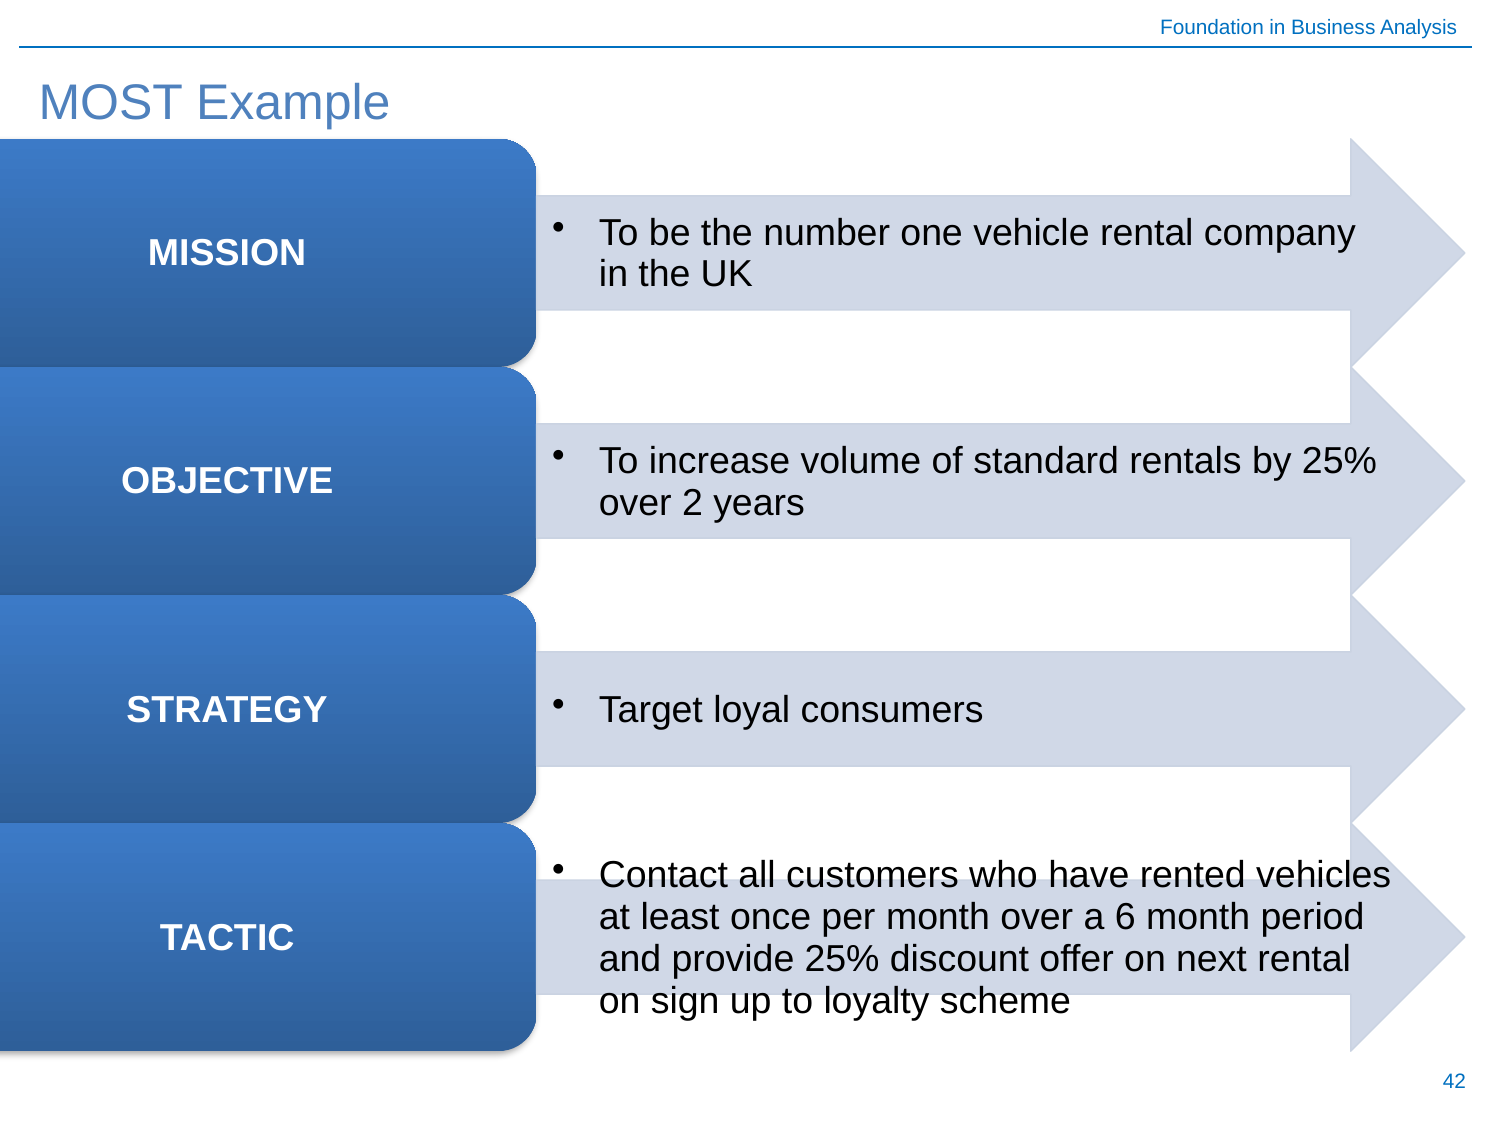

# MOST Example
MISSION
OBJECTIVE
STRATEGY
TACTIC
To be the number one vehicle rental company in the UK
Target loyal consumers
Contact all customers who have rented vehicles at least once per month over a 6 month period and provide 25% discount offer on next rental on sign up to loyalty scheme
To increase volume of standard rentals by 25% over 2 years